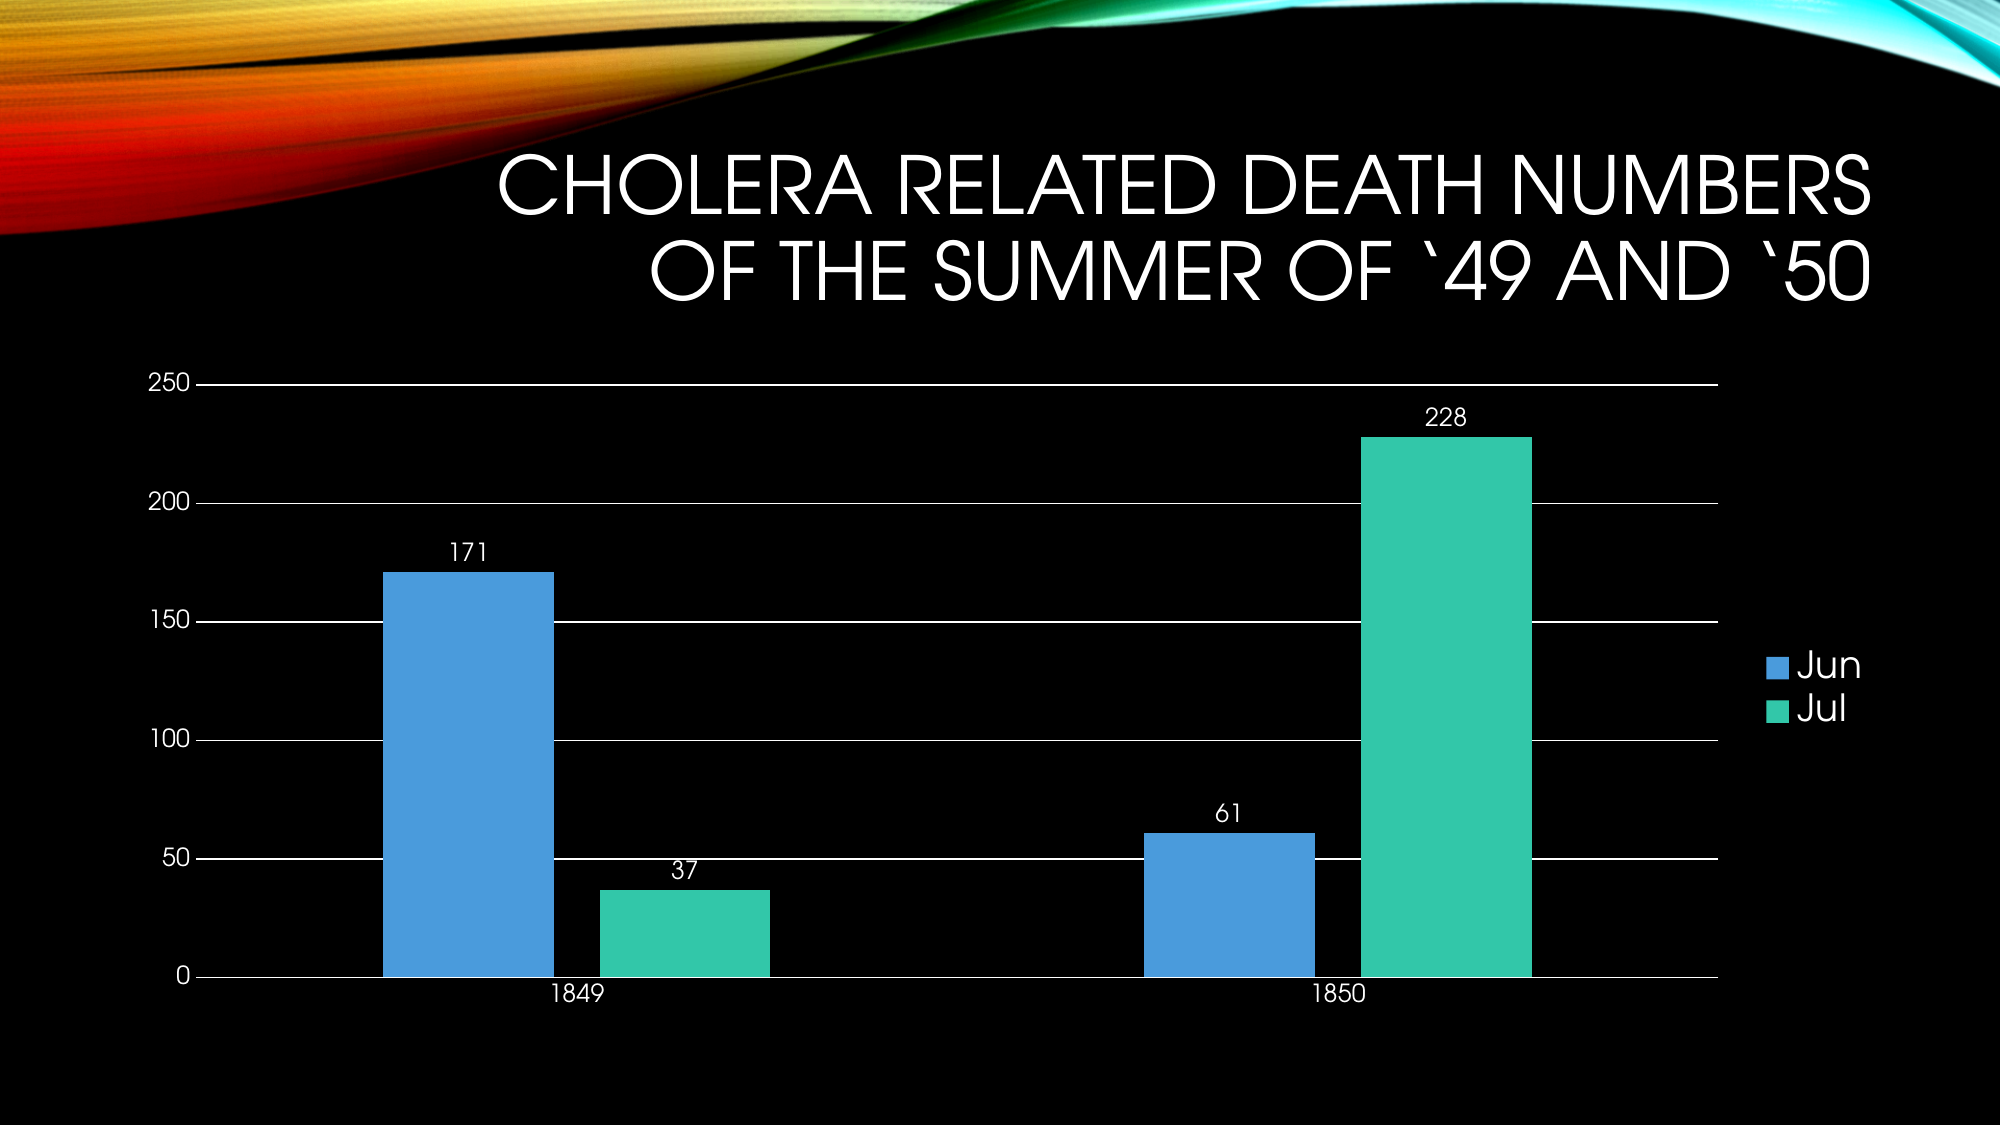

# Cholera Related Death numbers of the Summer of ‘49 and ‘50

### Chart

| Category | Jun | Jul |
|---|---|---|
| 1849 | 171.0 | 37.0 |
| 1850 | 61.0 | 228.0 |